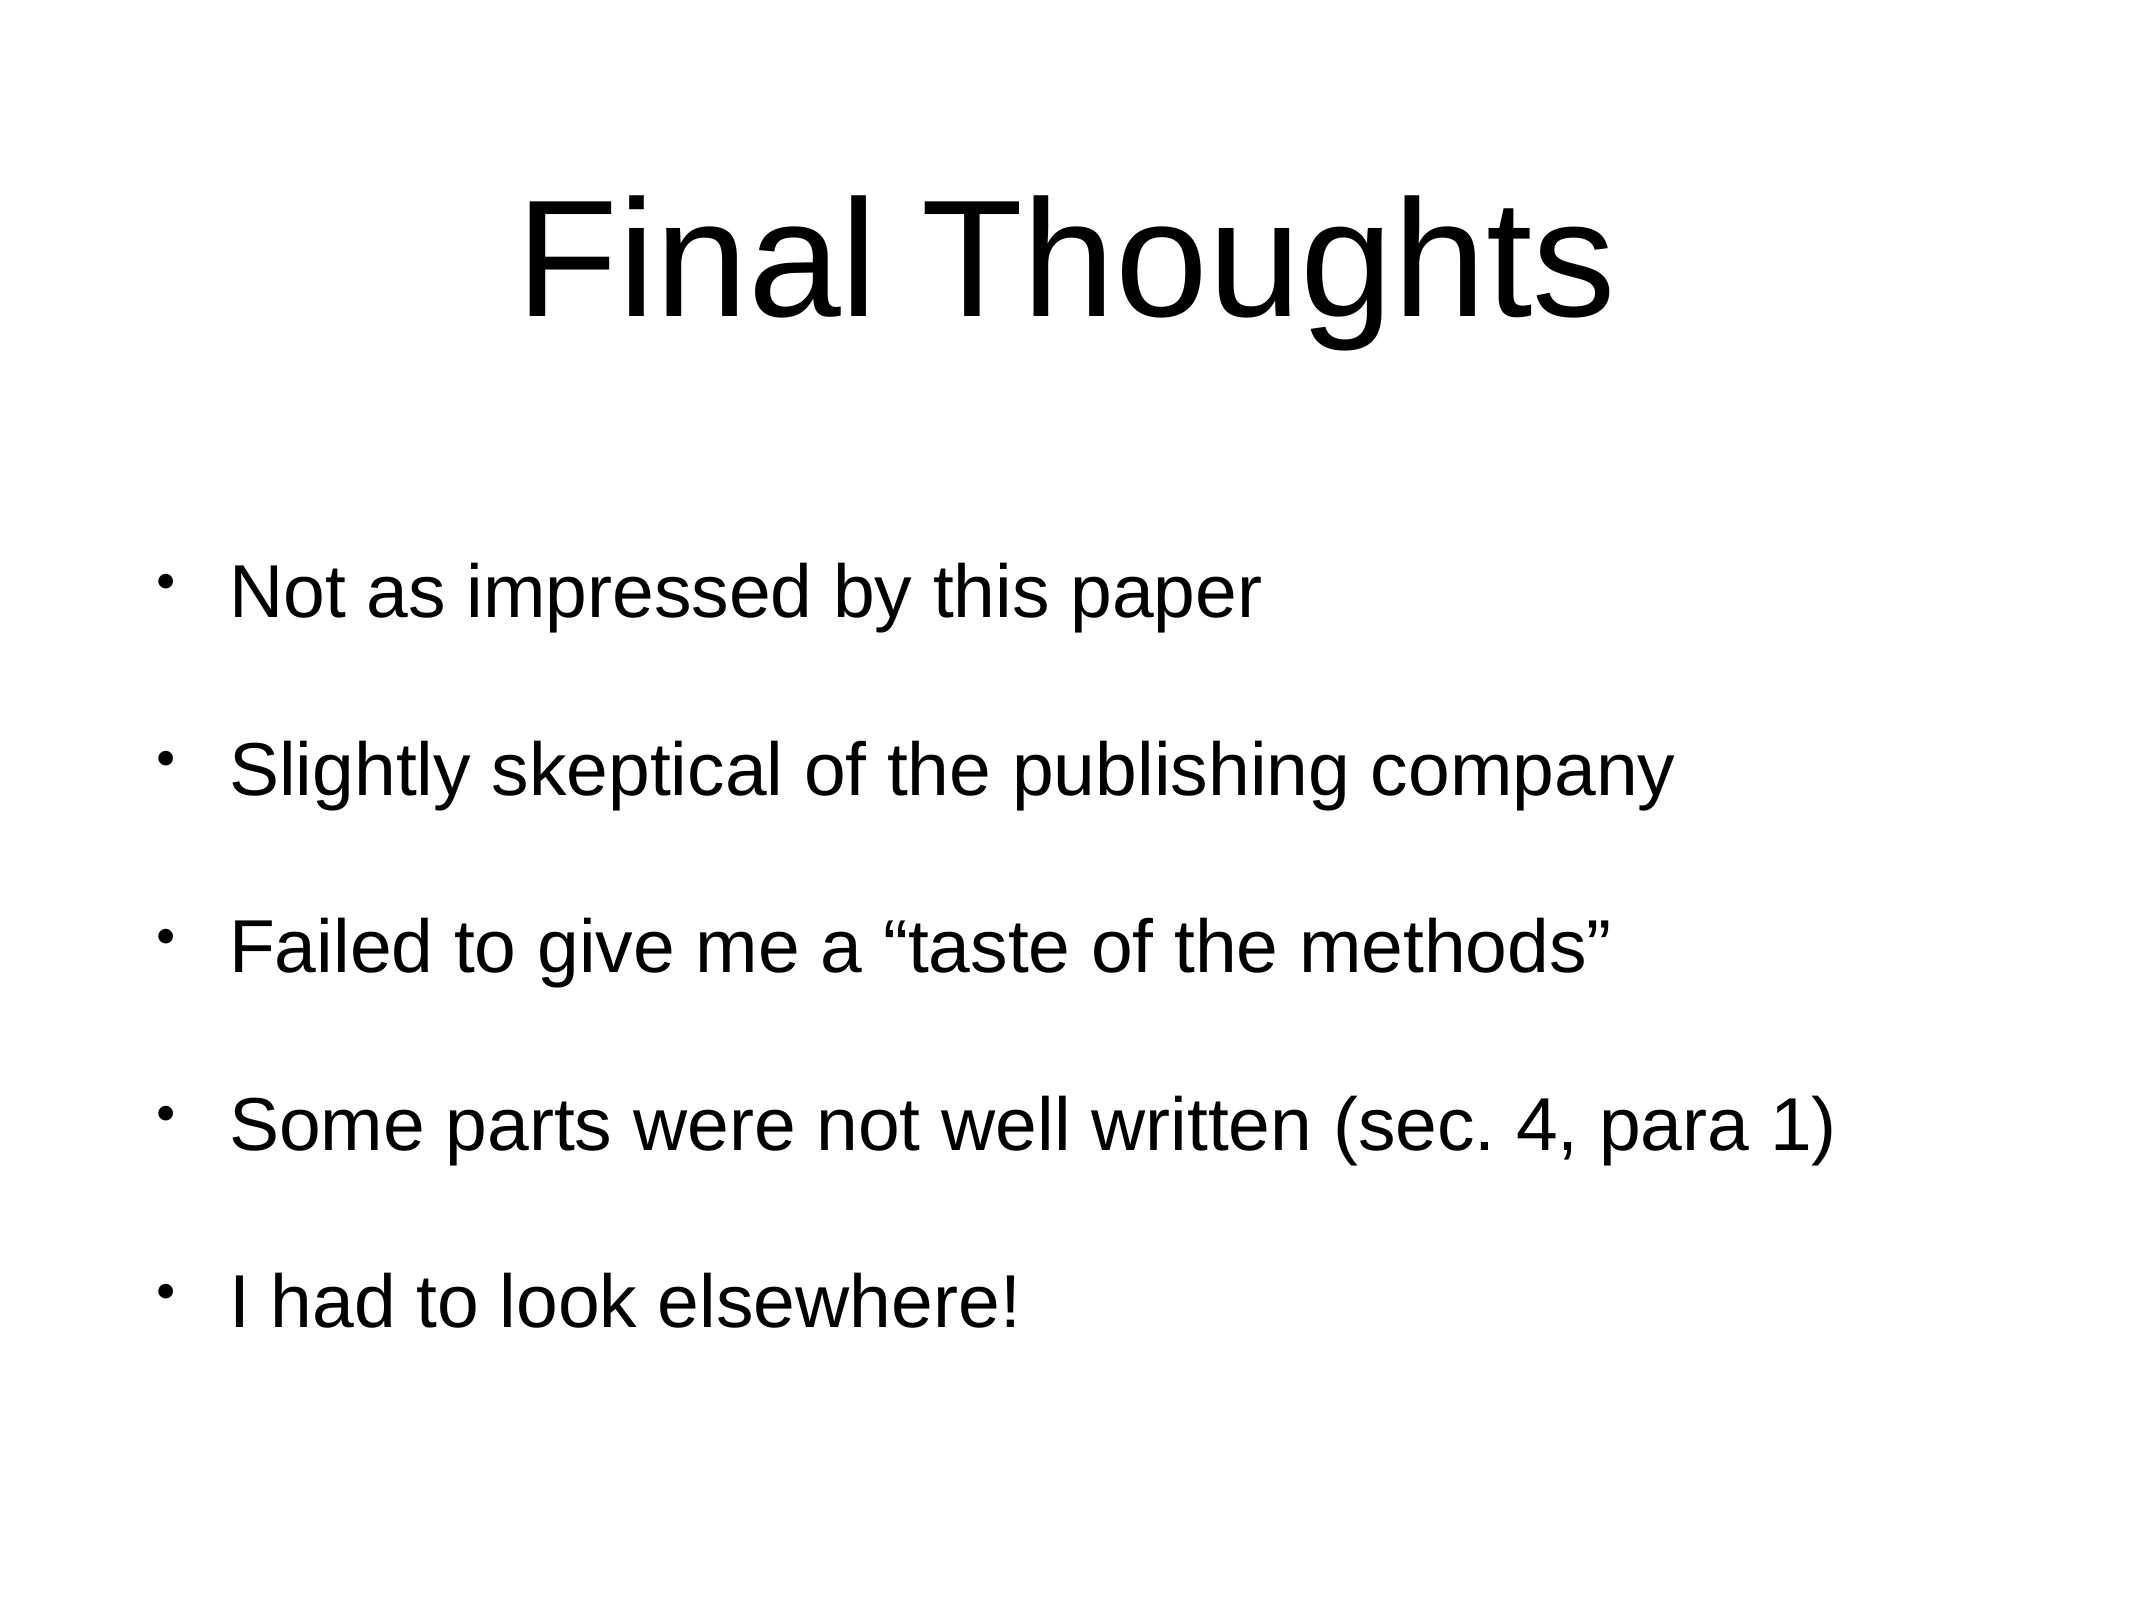

# Final Thoughts
Not as impressed by this paper
Slightly skeptical of the publishing company
Failed to give me a “taste of the methods”
Some parts were not well written (sec. 4, para 1)
I had to look elsewhere!